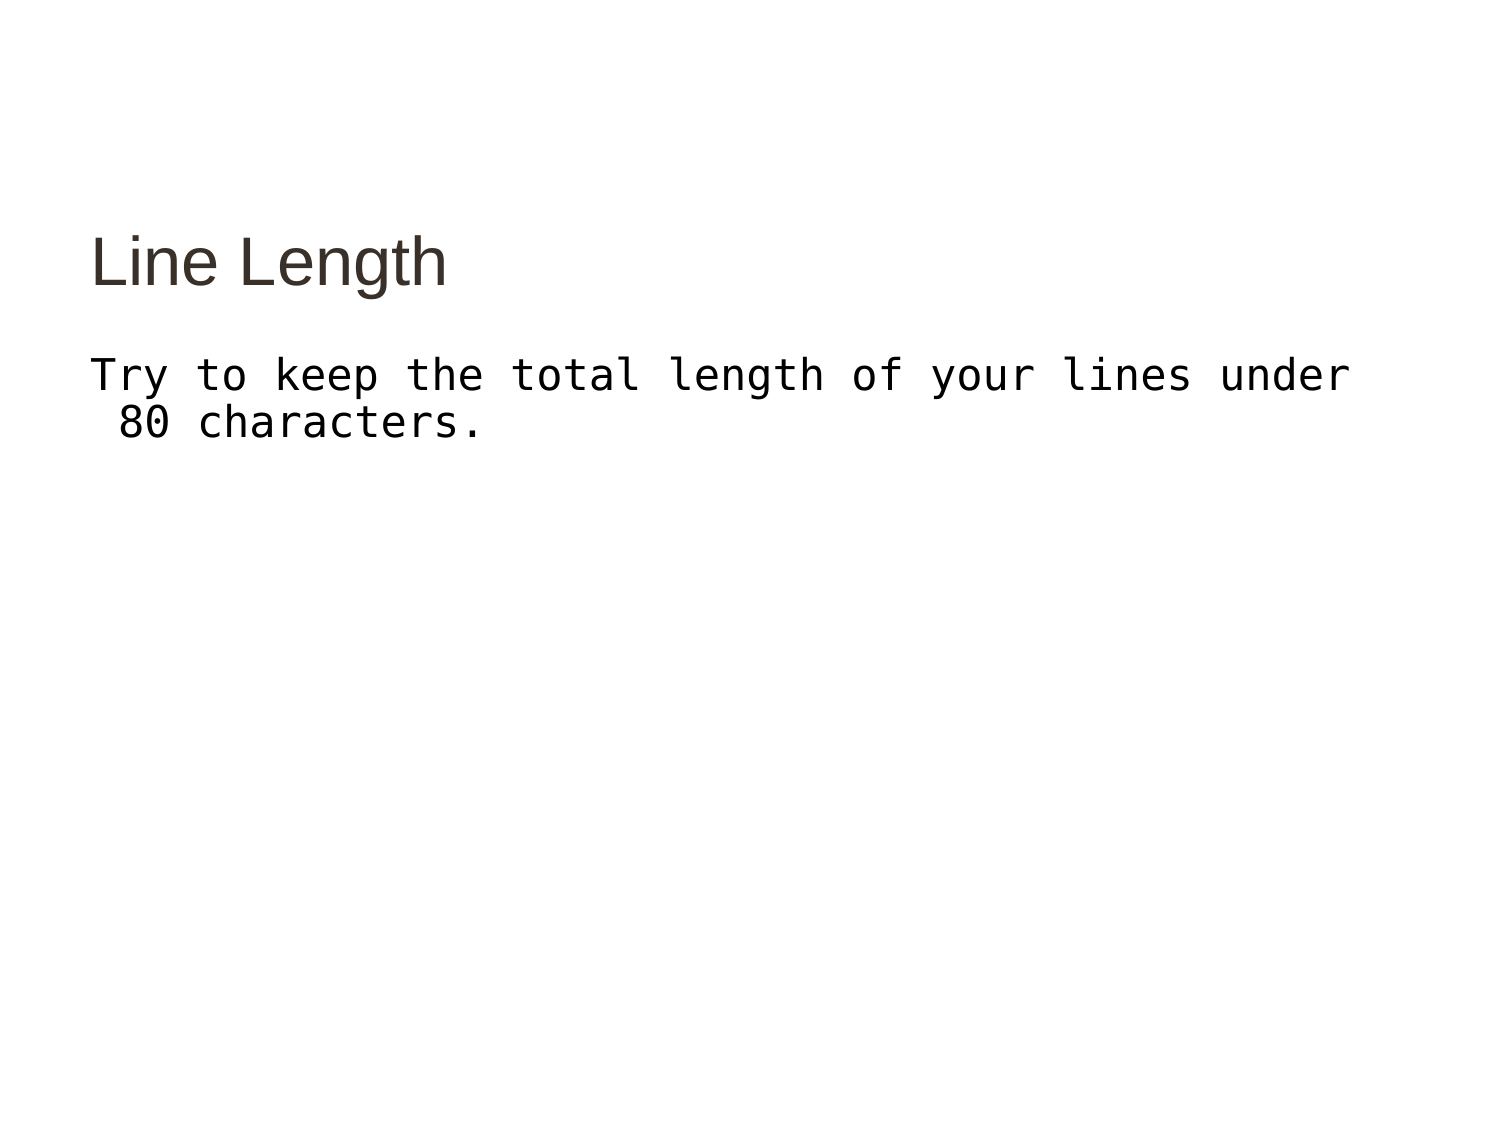

# Line Length
Try to keep the total length of your lines under 80 characters.